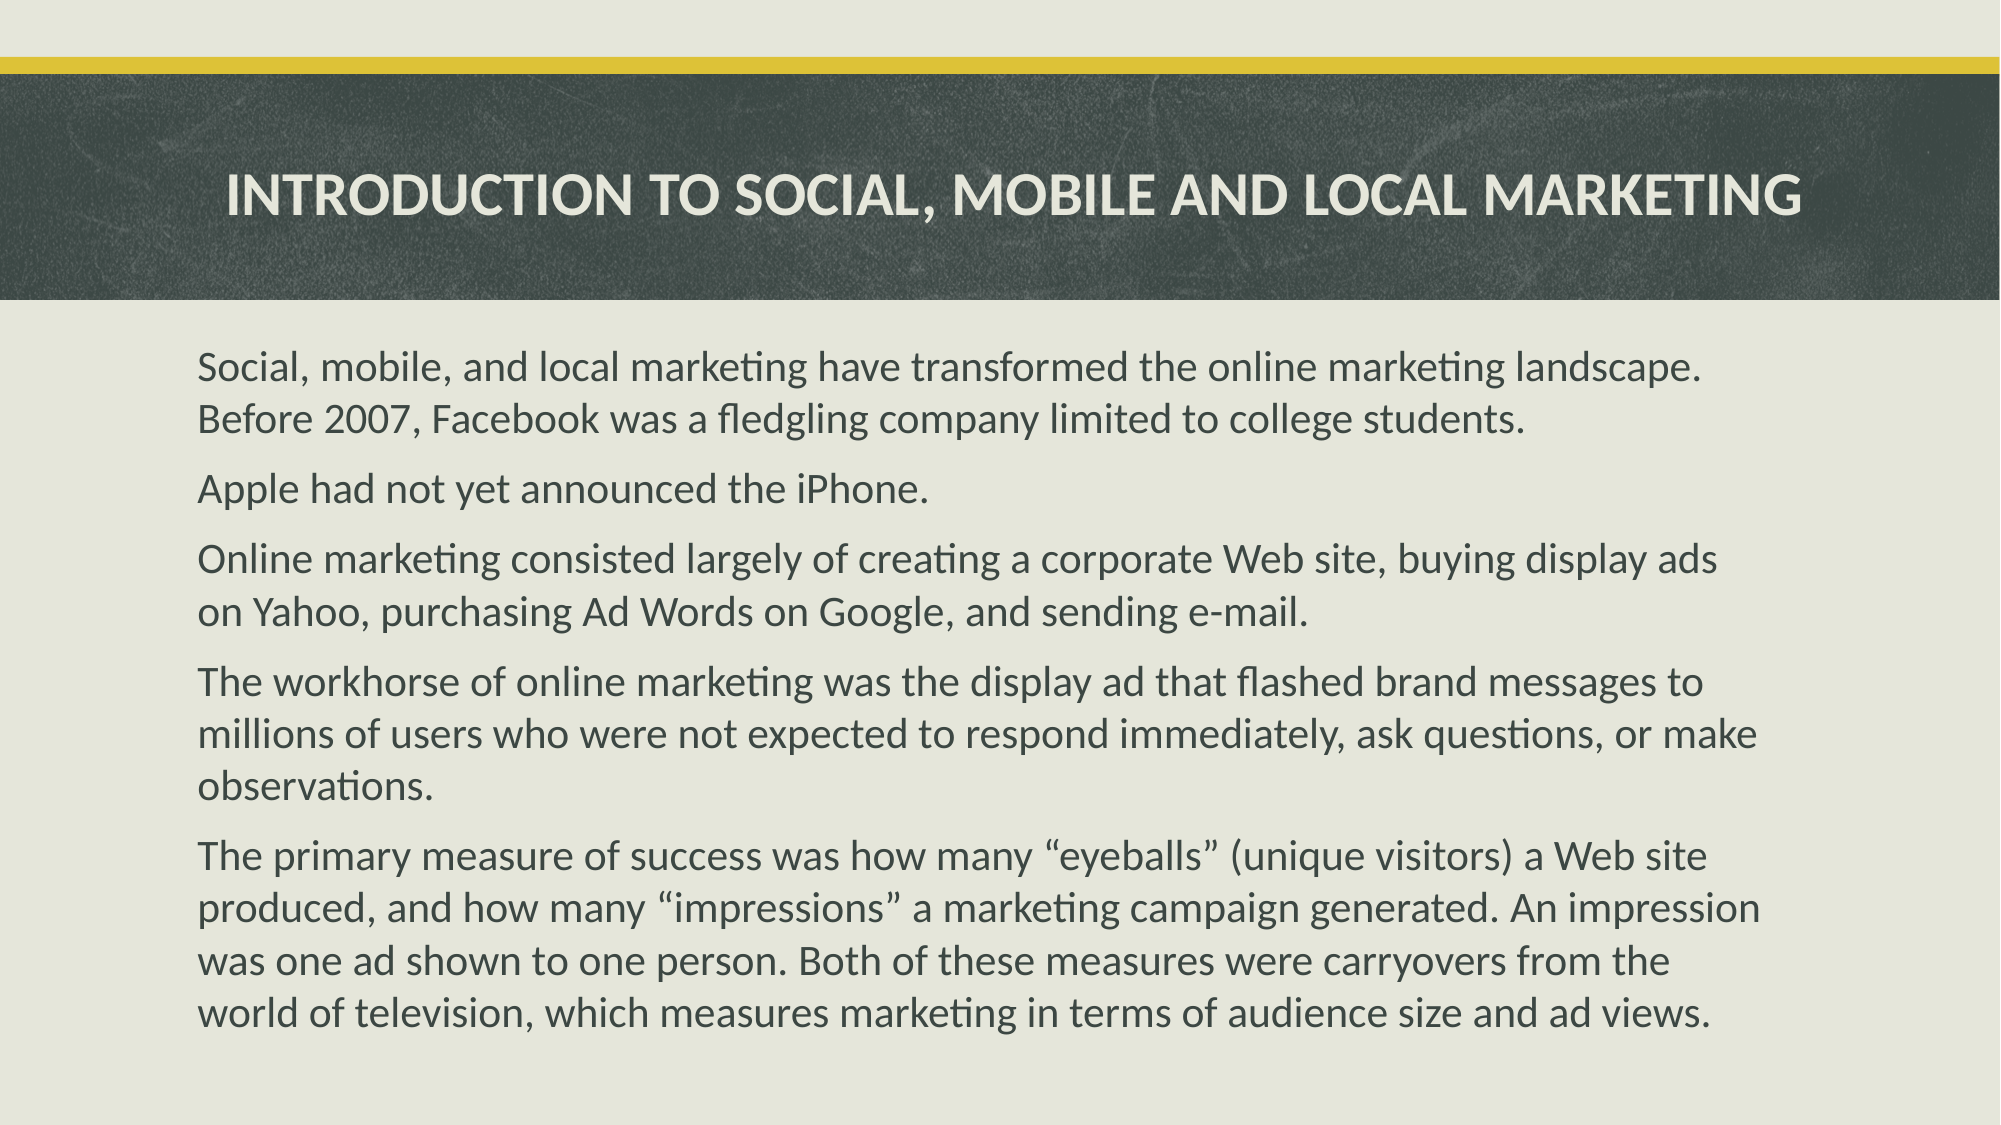

# INTRODUCTION TO SOCIAL, MOBILE AND LOCAL MARKETING
Social, mobile, and local marketing have transformed the online marketing landscape. Before 2007, Facebook was a fledgling company limited to college students.
Apple had not yet announced the iPhone.
Online marketing consisted largely of creating a corporate Web site, buying display ads on Yahoo, purchasing Ad Words on Google, and sending e-mail.
The workhorse of online marketing was the display ad that flashed brand messages to millions of users who were not expected to respond immediately, ask questions, or make observations.
The primary measure of success was how many “eyeballs” (unique visitors) a Web site produced, and how many “impressions” a marketing campaign generated. An impression was one ad shown to one person. Both of these measures were carryovers from the world of television, which measures marketing in terms of audience size and ad views.